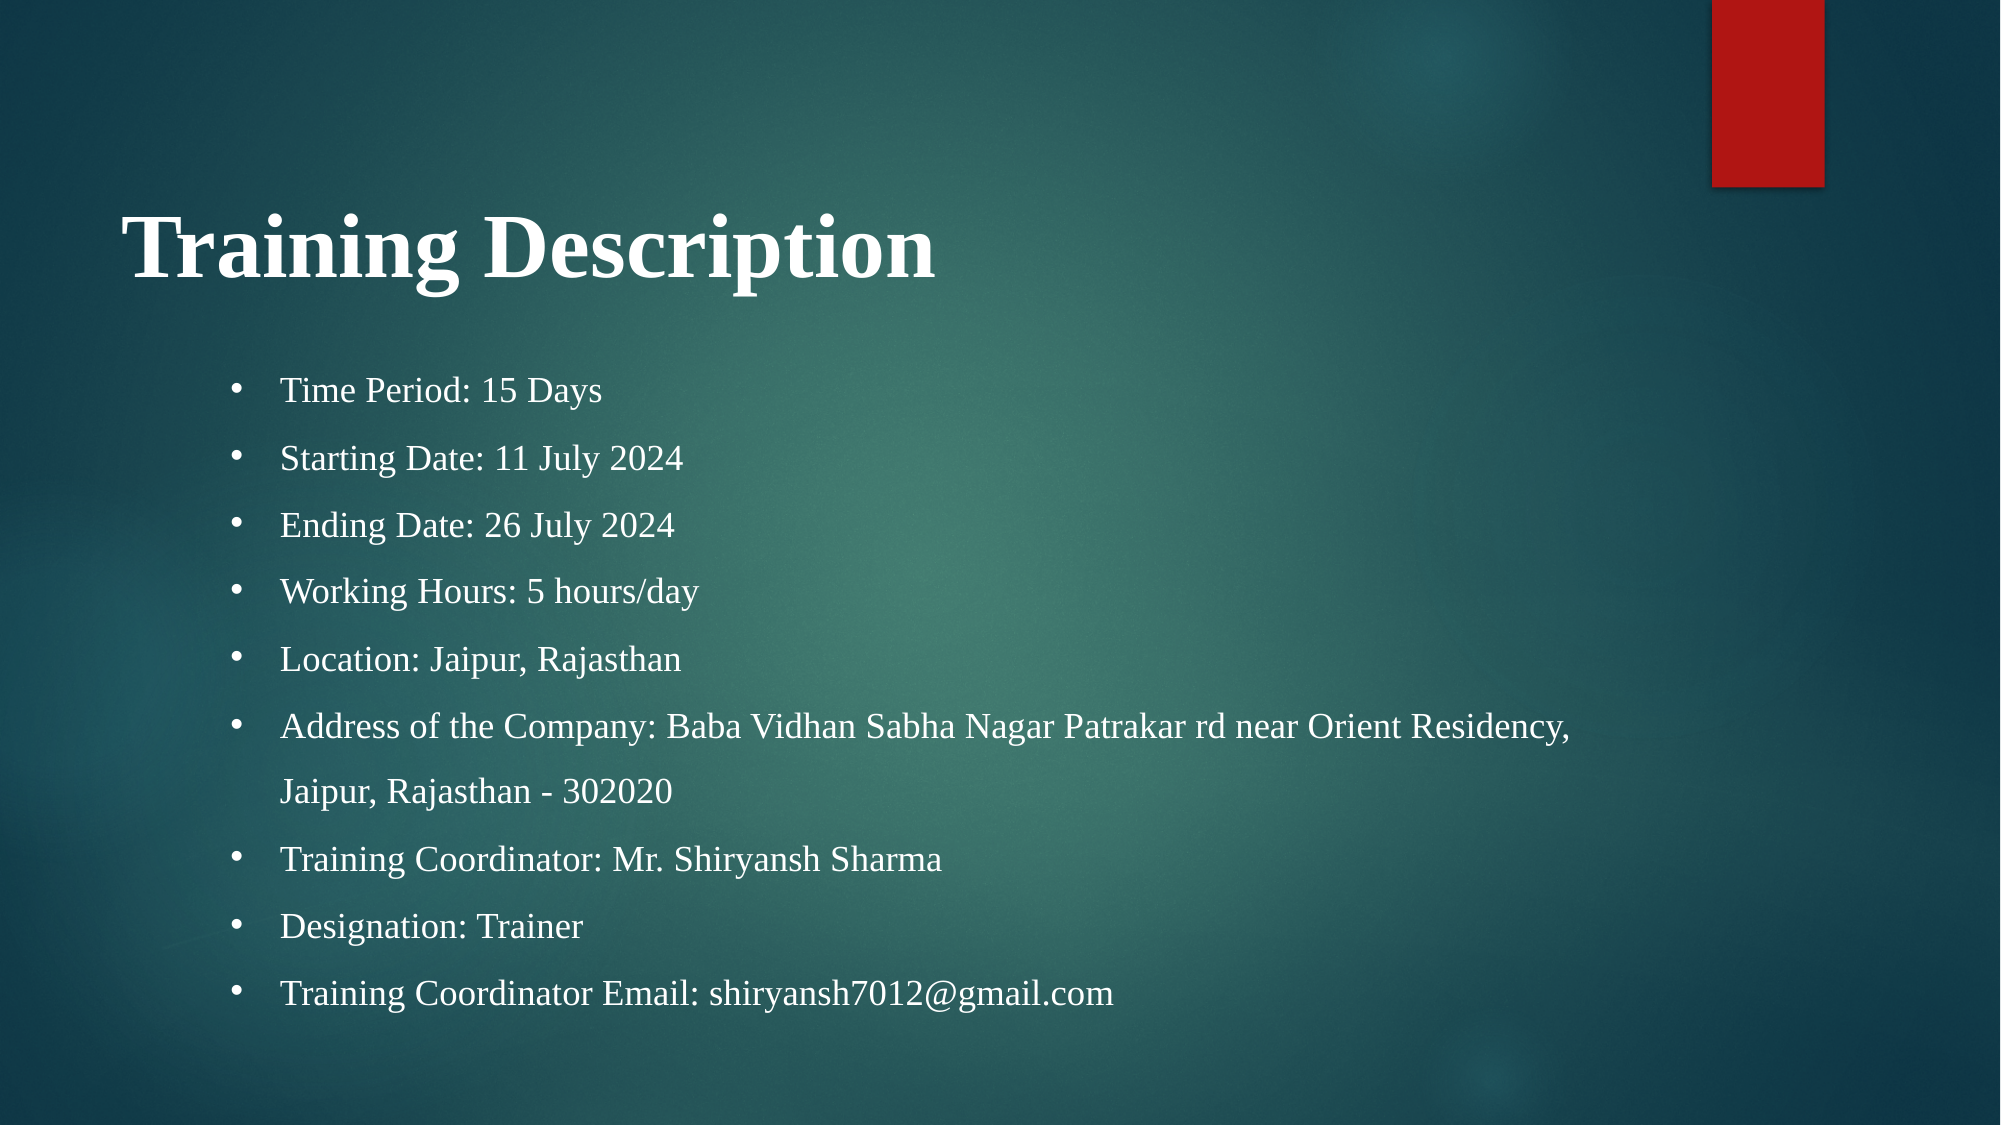

# Training Description
Time Period: 15 Days
Starting Date: 11 July 2024
Ending Date: 26 July 2024
Working Hours: 5 hours/day
Location: Jaipur, Rajasthan
Address of the Company: Baba Vidhan Sabha Nagar Patrakar rd near Orient Residency, Jaipur, Rajasthan - 302020
Training Coordinator: Mr. Shiryansh Sharma
Designation: Trainer
Training Coordinator Email: shiryansh7012@gmail.com